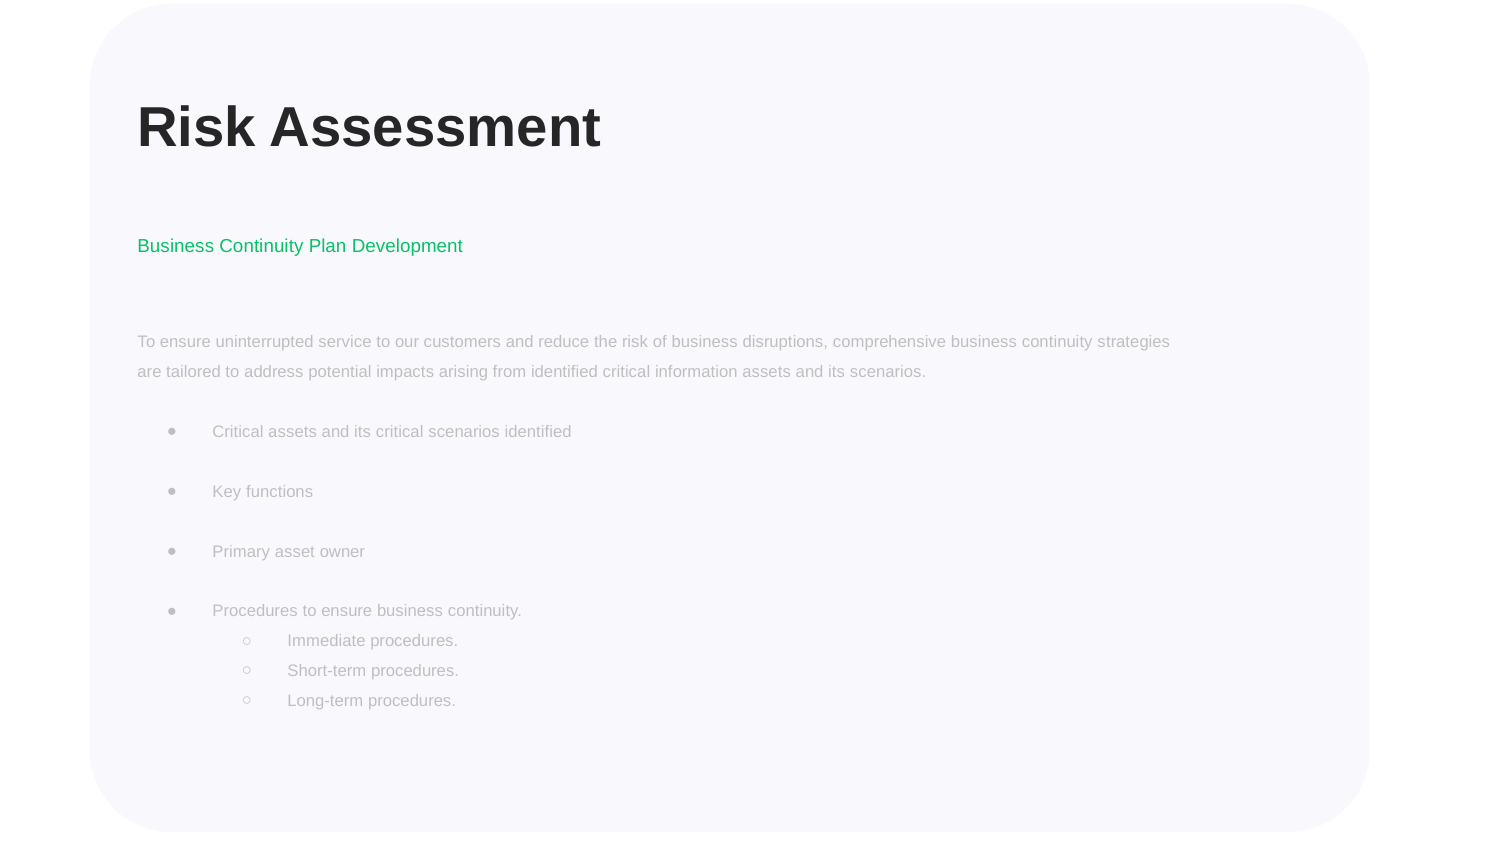

Risk Assessment

To ensure uninterrupted service to our customers and reduce the risk of business disruptions, comprehensive business continuity strategies are tailored to address potential impacts arising from identified critical information assets and its scenarios.

Critical assets and its critical scenarios identified

Key functions

Primary asset owner

Procedures to ensure business continuity.
Immediate procedures.
Short-term procedures.
Long-term procedures.

Business Continuity Plan Development